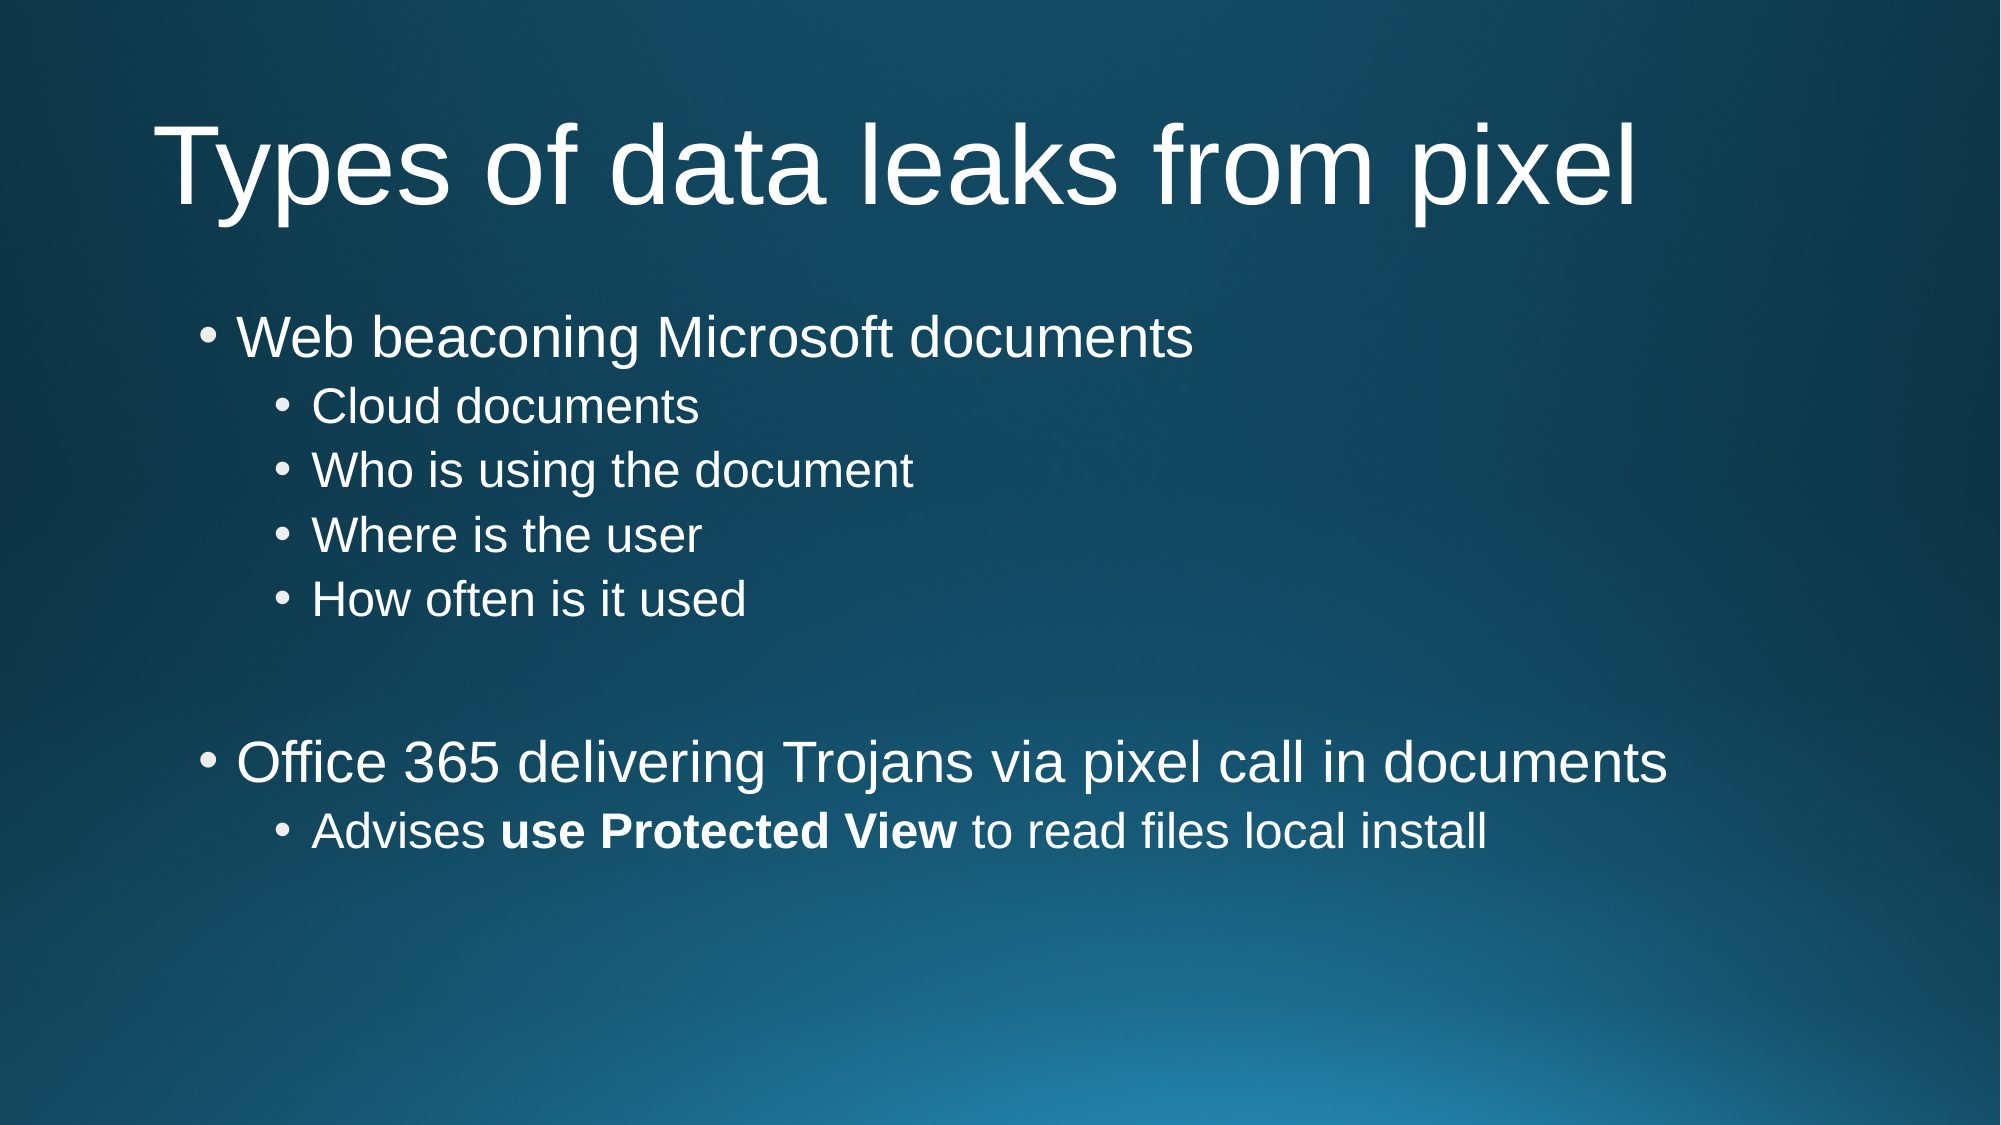

# Types of data leaks from pixel
Web beaconing Microsoft documents
Cloud documents
Who is using the document
Where is the user
How often is it used

Office 365 delivering Trojans via pixel call in documents
Advises use Protected View to read files local install